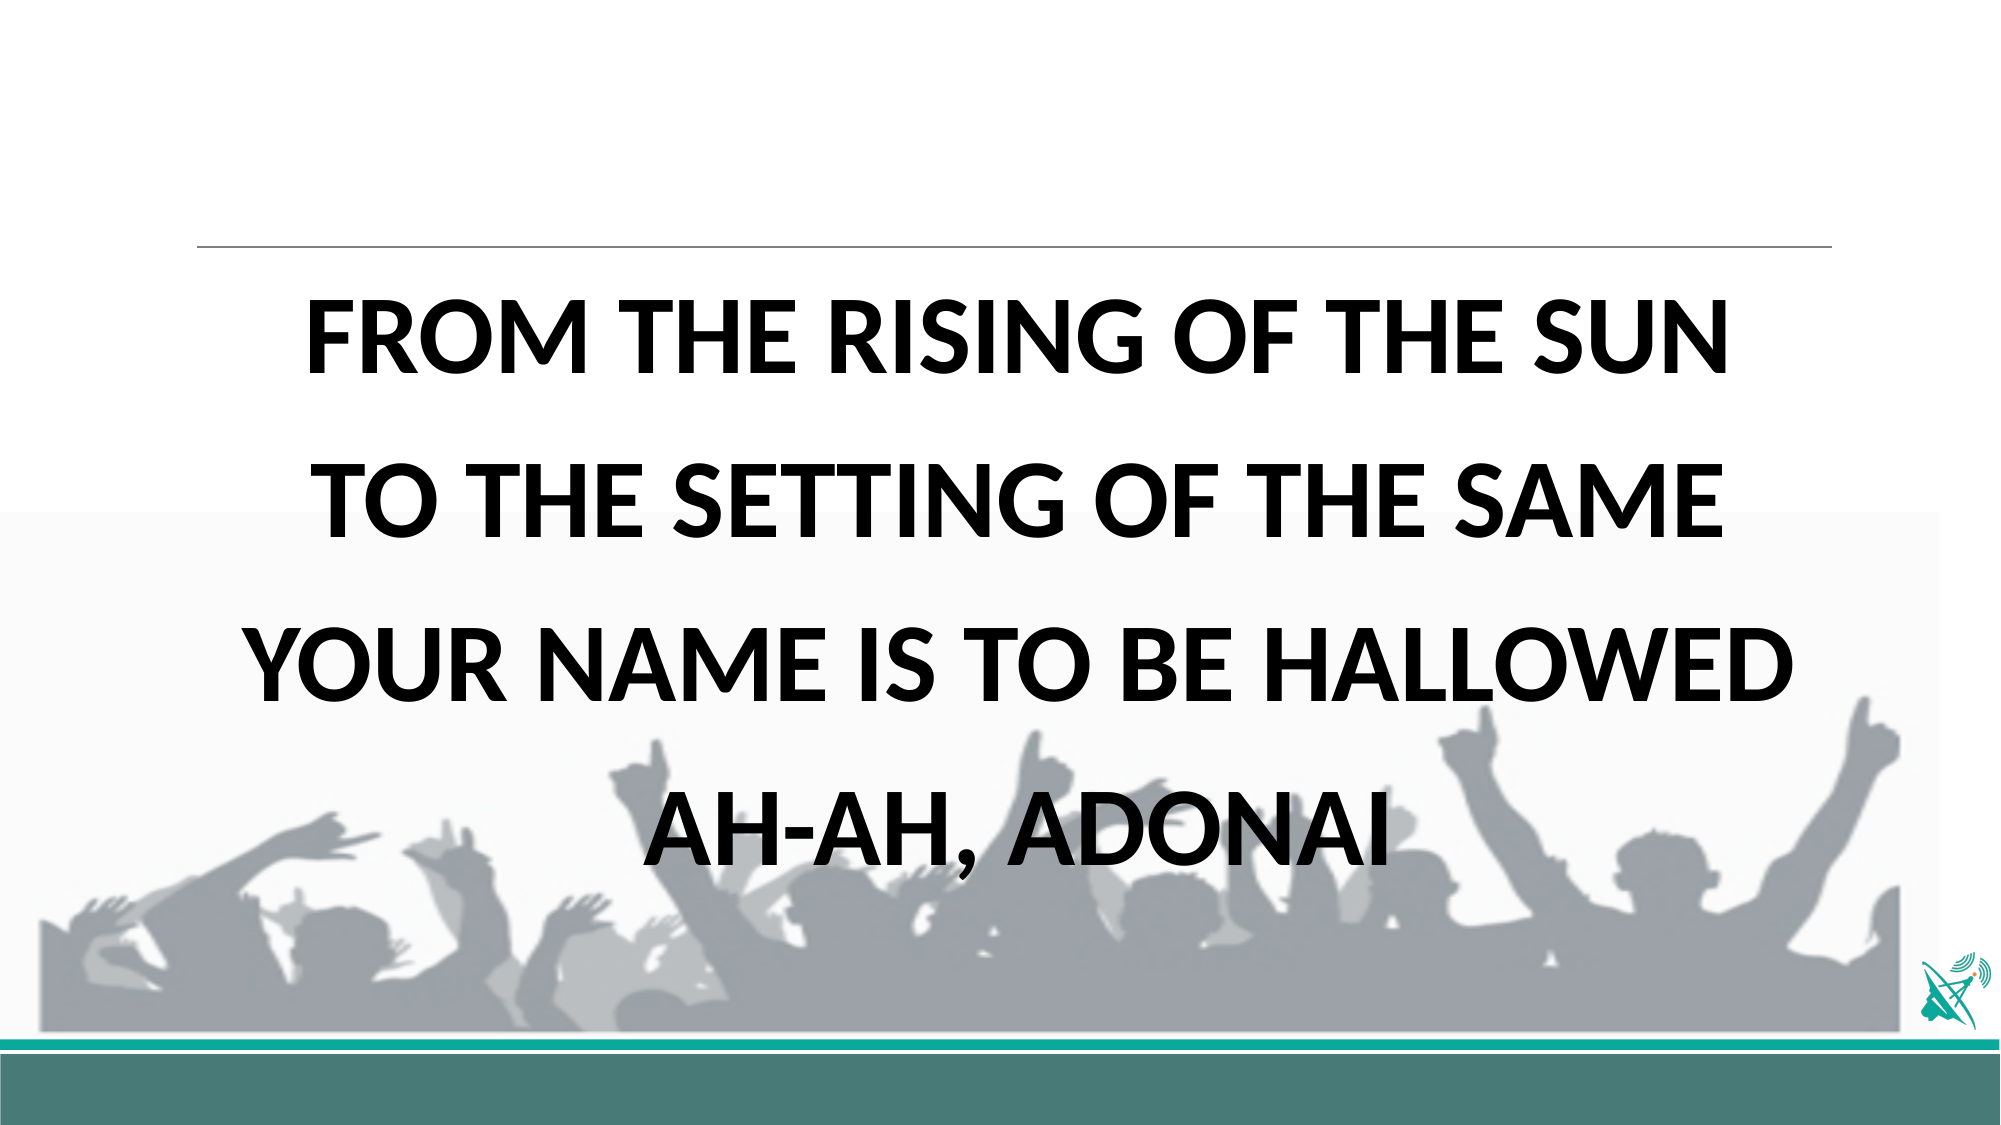

FROM THE RISING OF THE SUN
TO THE SETTING OF THE SAME
YOUR NAME IS TO BE HALLOWED
AH-AH, ADONAI